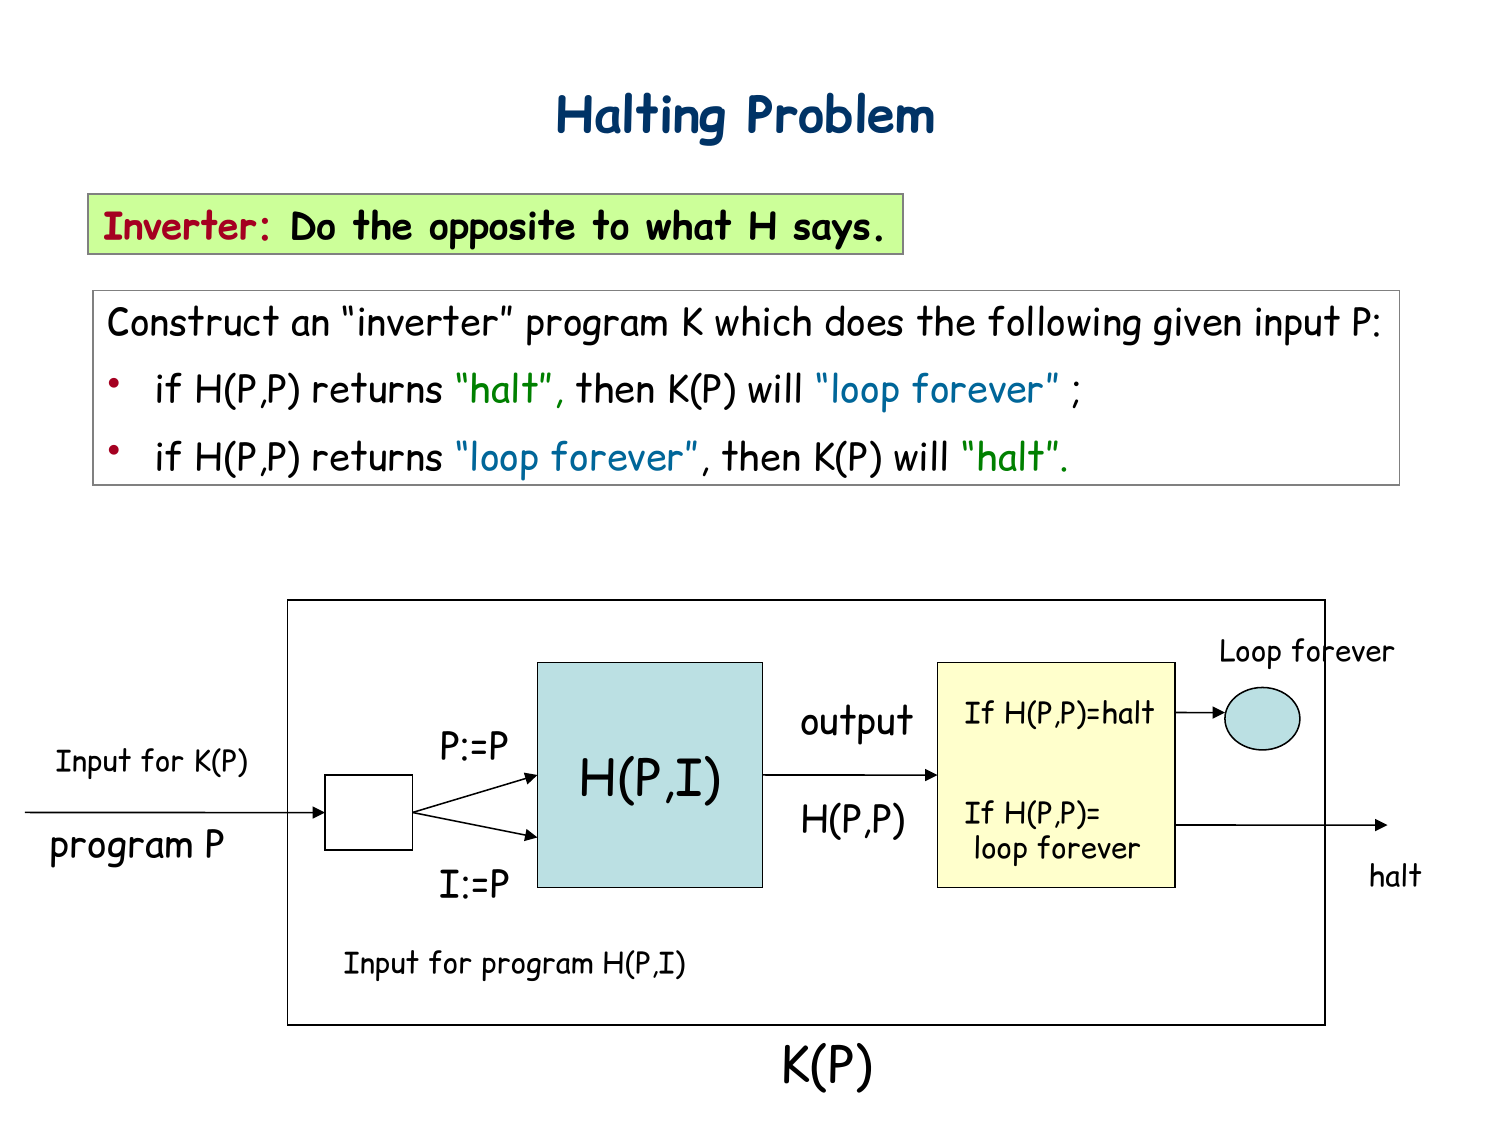

Halting Problem
Inverter: Do the opposite to what H says.
Construct an “inverter” program K which does the following given input P:
 if H(P,P) returns “halt”, then K(P) will “loop forever” ;
 if H(P,P) returns “loop forever”, then K(P) will “halt”.

Loop forever
H(P,I)

If H(P,P)=halt

output

P:=P
Input for K(P)

H(P,P)
If H(P,P)=
 loop forever

program P

halt
I:=P
Input for program H(P,I)
K(P)